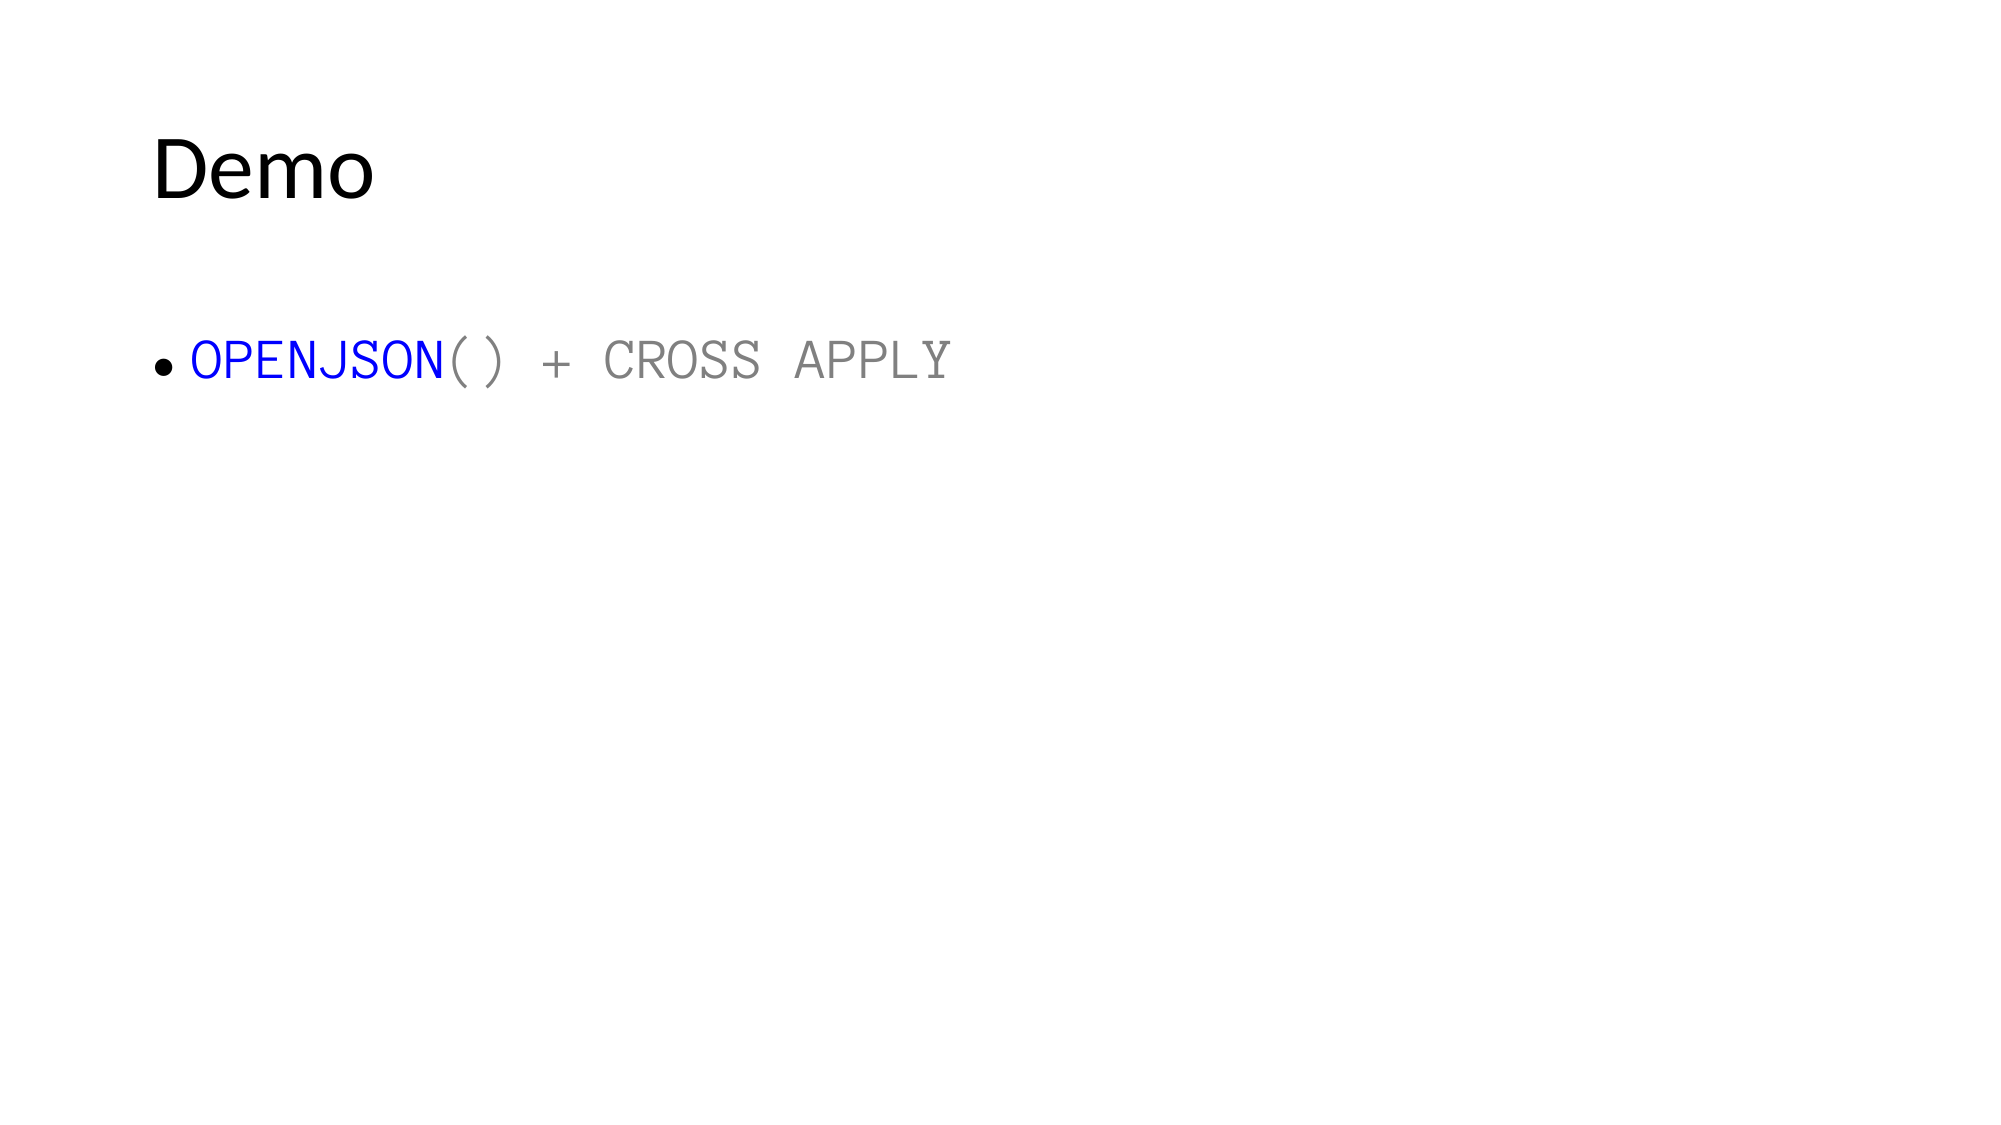

# Demo
● OPENJSON() + CROSS APPLY